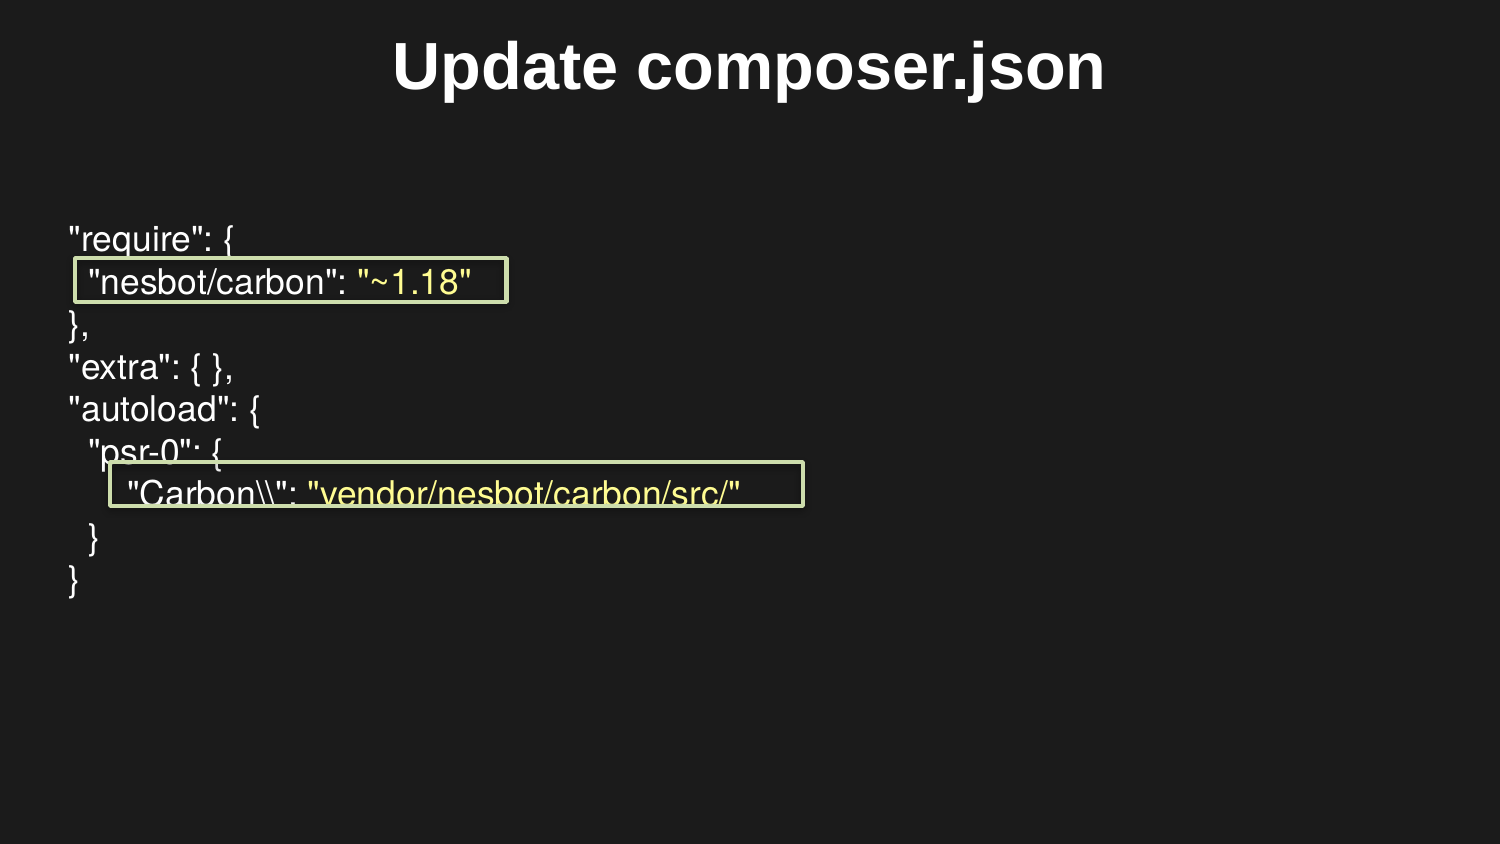

# Update composer.json

"require": {
  "nesbot/carbon": "~1.18"
},
"extra": { },
"autoload": {
  "psr-0": {
      "Carbon\\": "vendor/nesbot/carbon/src/"
  }
}